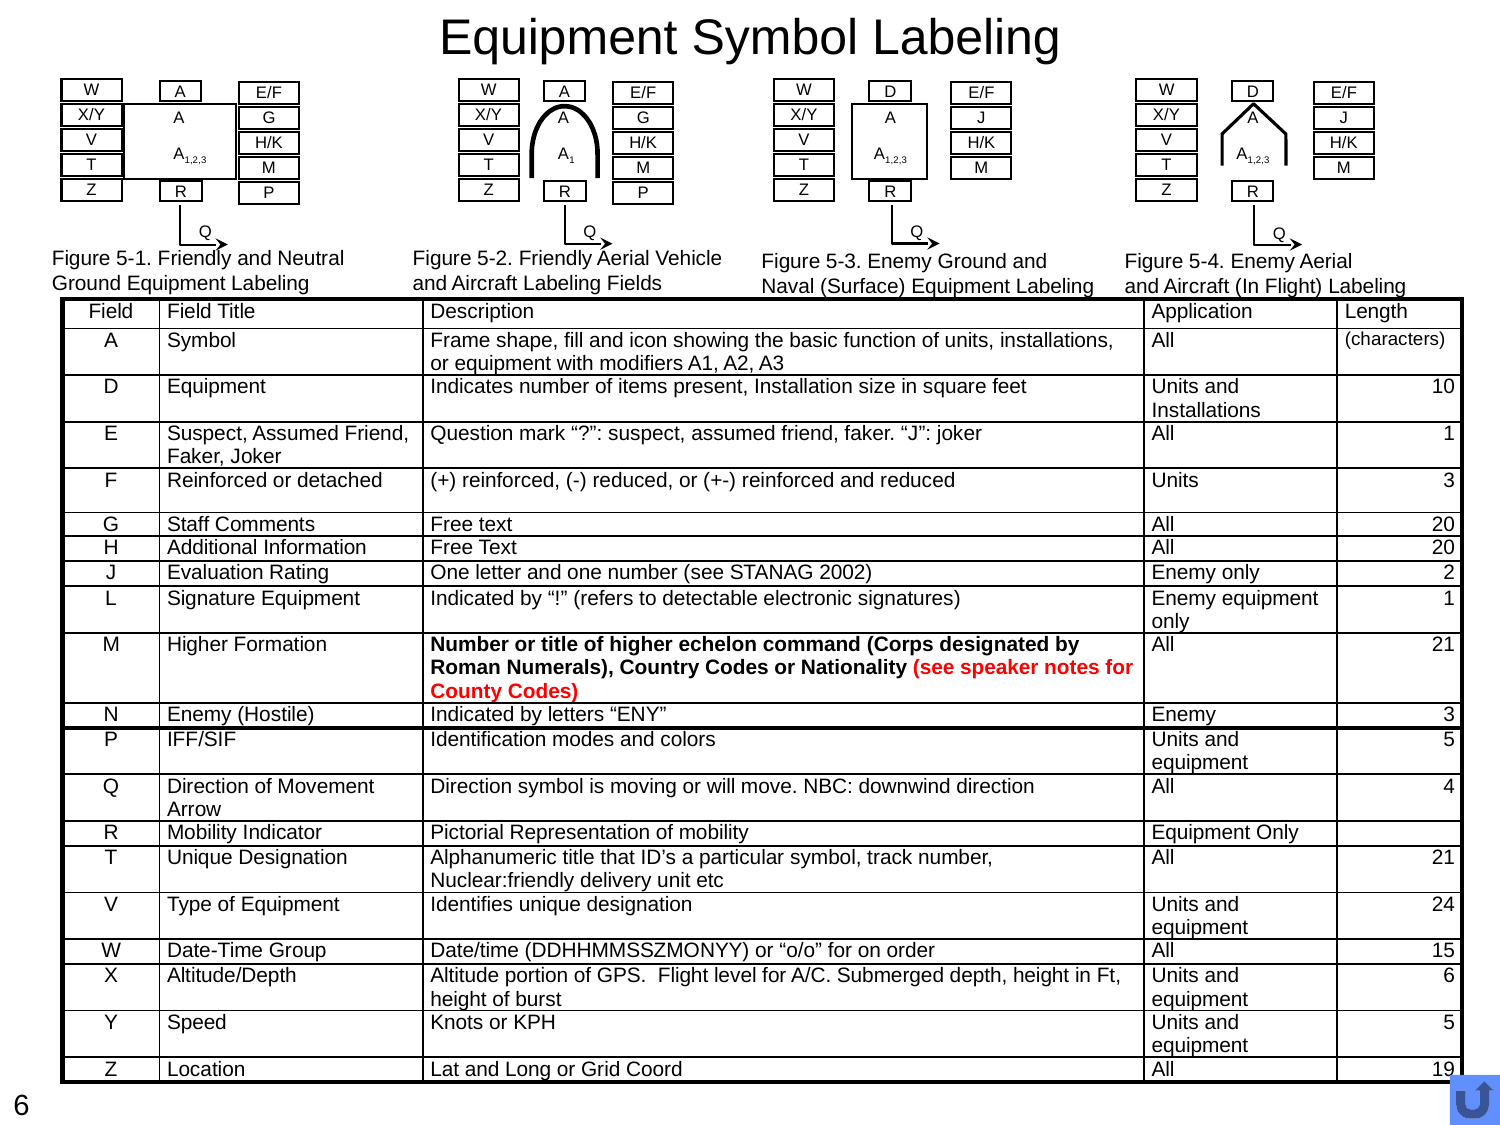

# Equipment Symbol Labeling
W
W
W
W
A
A
D
D
E/F
E/F
E/F
E/F
X/Y

X/Y
X/Y

X/Y

A
G
A
G
A
J
A
J
V
V
V
V
H/K
H/K
H/K
H/K
A1,2,3
A1
A1,2,3
A1,2,3
T
T
T
T
M
M
M
M
Z
Z
Z
Z
R
R
R
R
P
P

Q
Q
Q
Q
Figure 5-1. Friendly and Neutral
Ground Equipment Labeling
Figure 5-2. Friendly Aerial Vehicle
and Aircraft Labeling Fields
Figure 5-3. Enemy Ground and
Naval (Surface) Equipment Labeling
Figure 5-4. Enemy Aerial
and Aircraft (In Flight) Labeling
| Field | Field Title | Description | Application | Length |
| --- | --- | --- | --- | --- |
| A | Symbol | Frame shape, fill and icon showing the basic function of units, installations, or equipment with modifiers A1, A2, A3 | All | (characters) |
| D | Equipment | Indicates number of items present, Installation size in square feet | Units and Installations | 10 |
| E | Suspect, Assumed Friend, Faker, Joker | Question mark “?”: suspect, assumed friend, faker. “J”: joker | All | 1 |
| F | Reinforced or detached | (+) reinforced, (-) reduced, or (+-) reinforced and reduced | Units | 3 |
| G | Staff Comments | Free text | All | 20 |
| H | Additional Information | Free Text | All | 20 |
| J | Evaluation Rating | One letter and one number (see STANAG 2002) | Enemy only | 2 |
| L | Signature Equipment | Indicated by “!” (refers to detectable electronic signatures) | Enemy equipment only | 1 |
| M | Higher Formation | Number or title of higher echelon command (Corps designated by Roman Numerals), Country Codes or Nationality (see speaker notes for County Codes) | All | 21 |
| N | Enemy (Hostile) | Indicated by letters “ENY” | Enemy | 3 |
| P | IFF/SIF | Identification modes and colors | Units and equipment | 5 |
| Q | Direction of Movement Arrow | Direction symbol is moving or will move. NBC: downwind direction | All | 4 |
| R | Mobility Indicator | Pictorial Representation of mobility | Equipment Only |  |
| T | Unique Designation | Alphanumeric title that ID’s a particular symbol, track number, Nuclear:friendly delivery unit etc | All | 21 |
| V | Type of Equipment | Identifies unique designation | Units and equipment | 24 |
| W | Date-Time Group | Date/time (DDHHMMSSZMONYY) or “o/o” for on order | All | 15 |
| X | Altitude/Depth | Altitude portion of GPS. Flight level for A/C. Submerged depth, height in Ft, height of burst | Units and equipment | 6 |
| Y | Speed | Knots or KPH | Units and equipment | 5 |
| Z | Location | Lat and Long or Grid Coord | All | 19 |
6